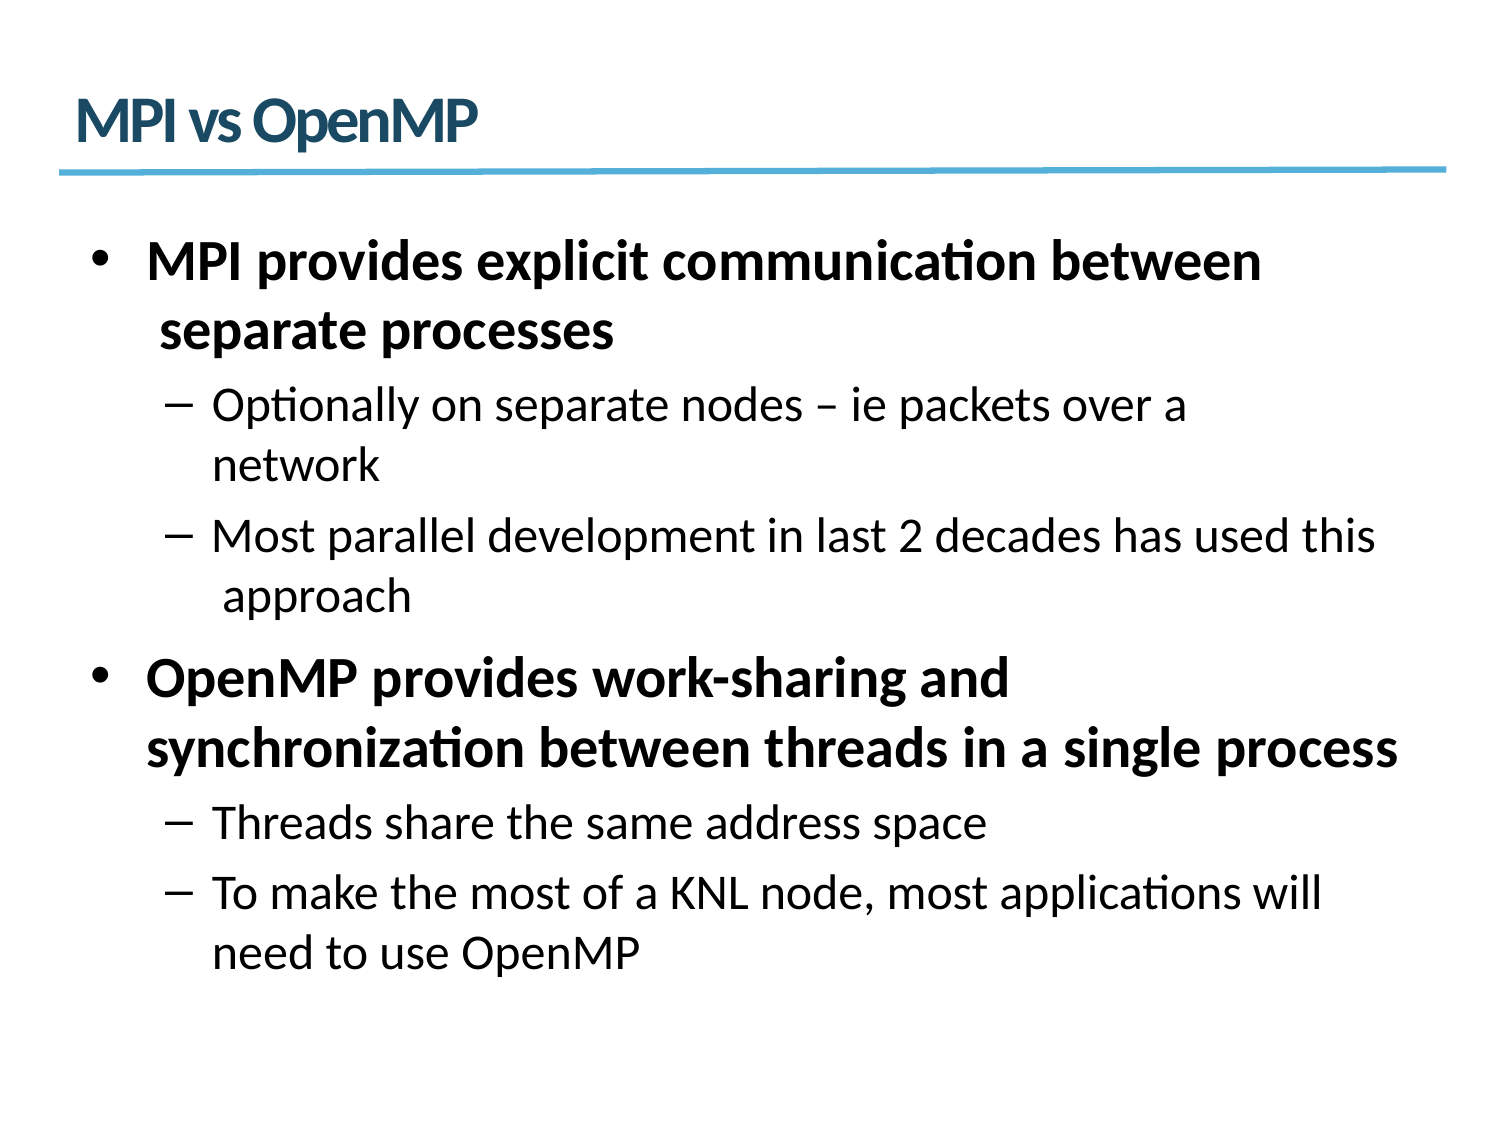

# MPI vs OpenMP
MPI provides explicit communication between  separate processes
Optionally on separate nodes – ie packets over a network
Most parallel development in last 2 decades has used this  approach
OpenMP provides work-sharing and  synchronization between threads in a single process
Threads share the same address space
To make the most of a KNL node, most applications will  need to use OpenMP